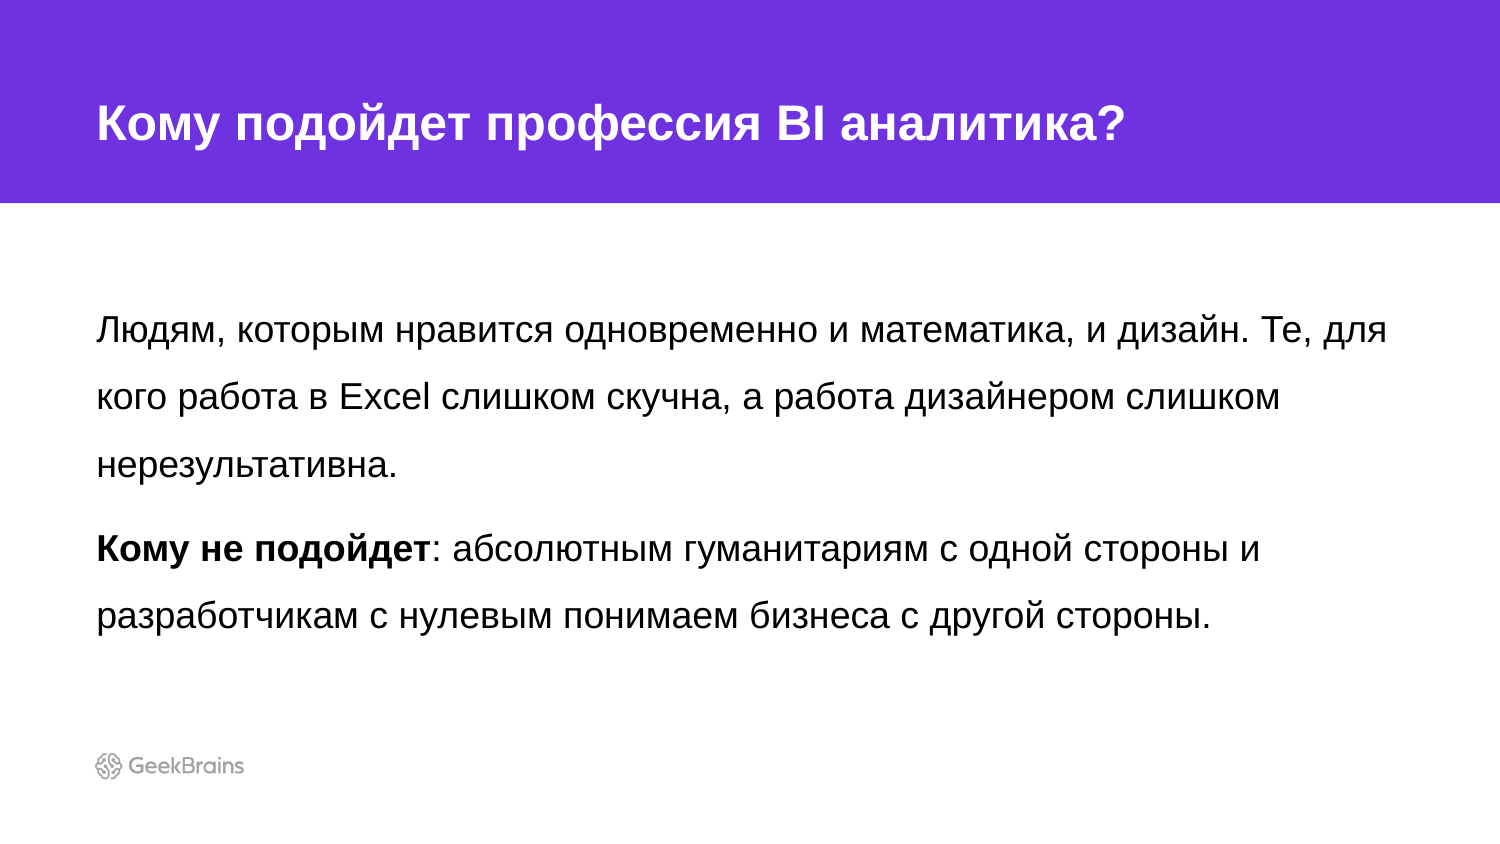

# Кому подойдет профессия BI аналитика?
Людям, которым нравится одновременно и математика, и дизайн. Те, для кого работа в Excel слишком скучна, а работа дизайнером слишком нерезультативна.
Кому не подойдет: абсолютным гуманитариям с одной стороны и разработчикам с нулевым понимаем бизнеса с другой стороны.